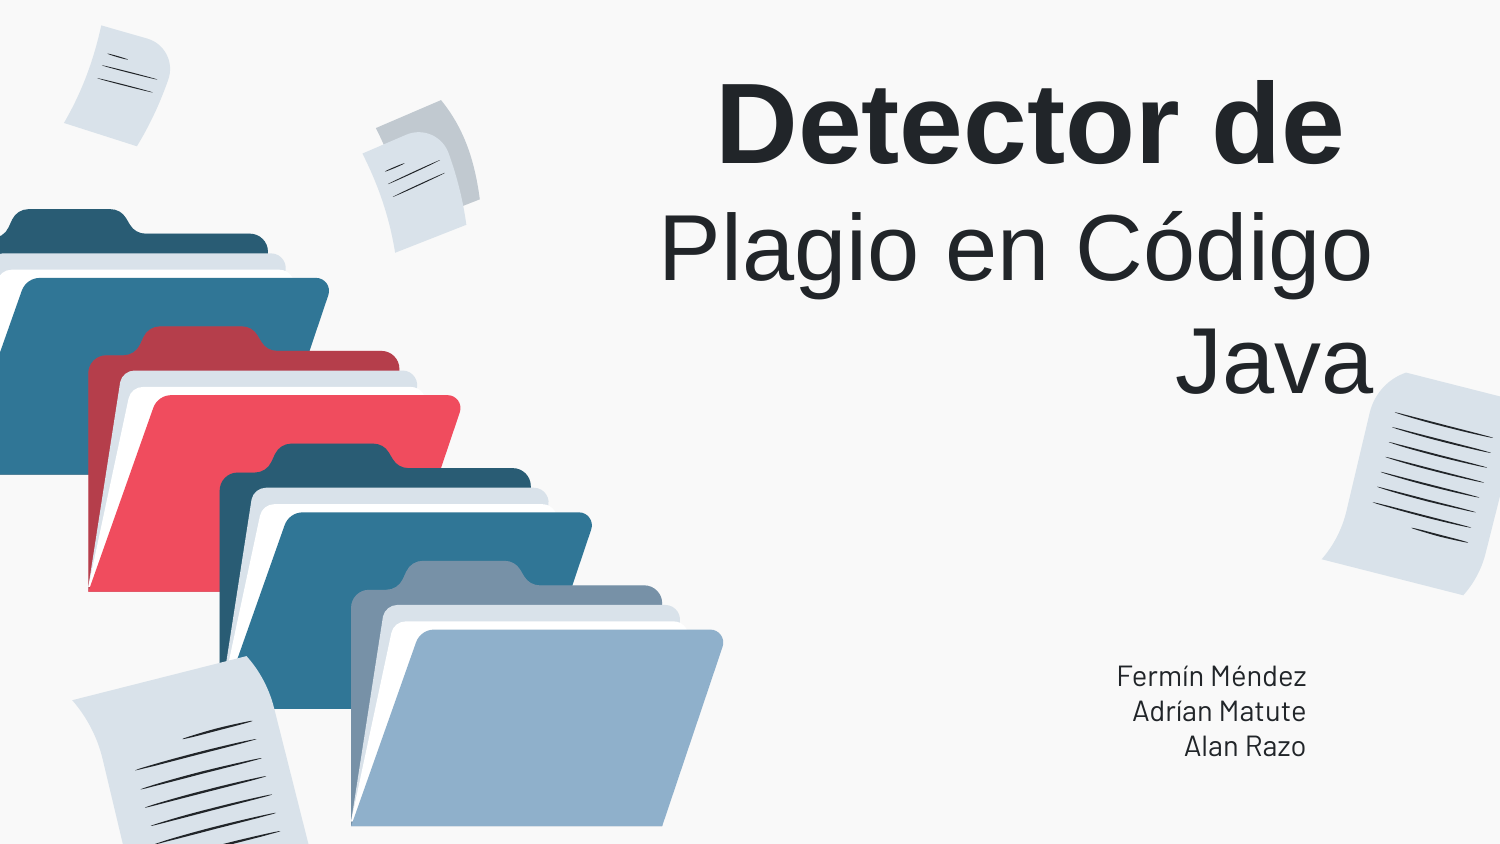

Detector de  Plagio en Código Java

Fermín Méndez
Adrían Matute
Alan Razo